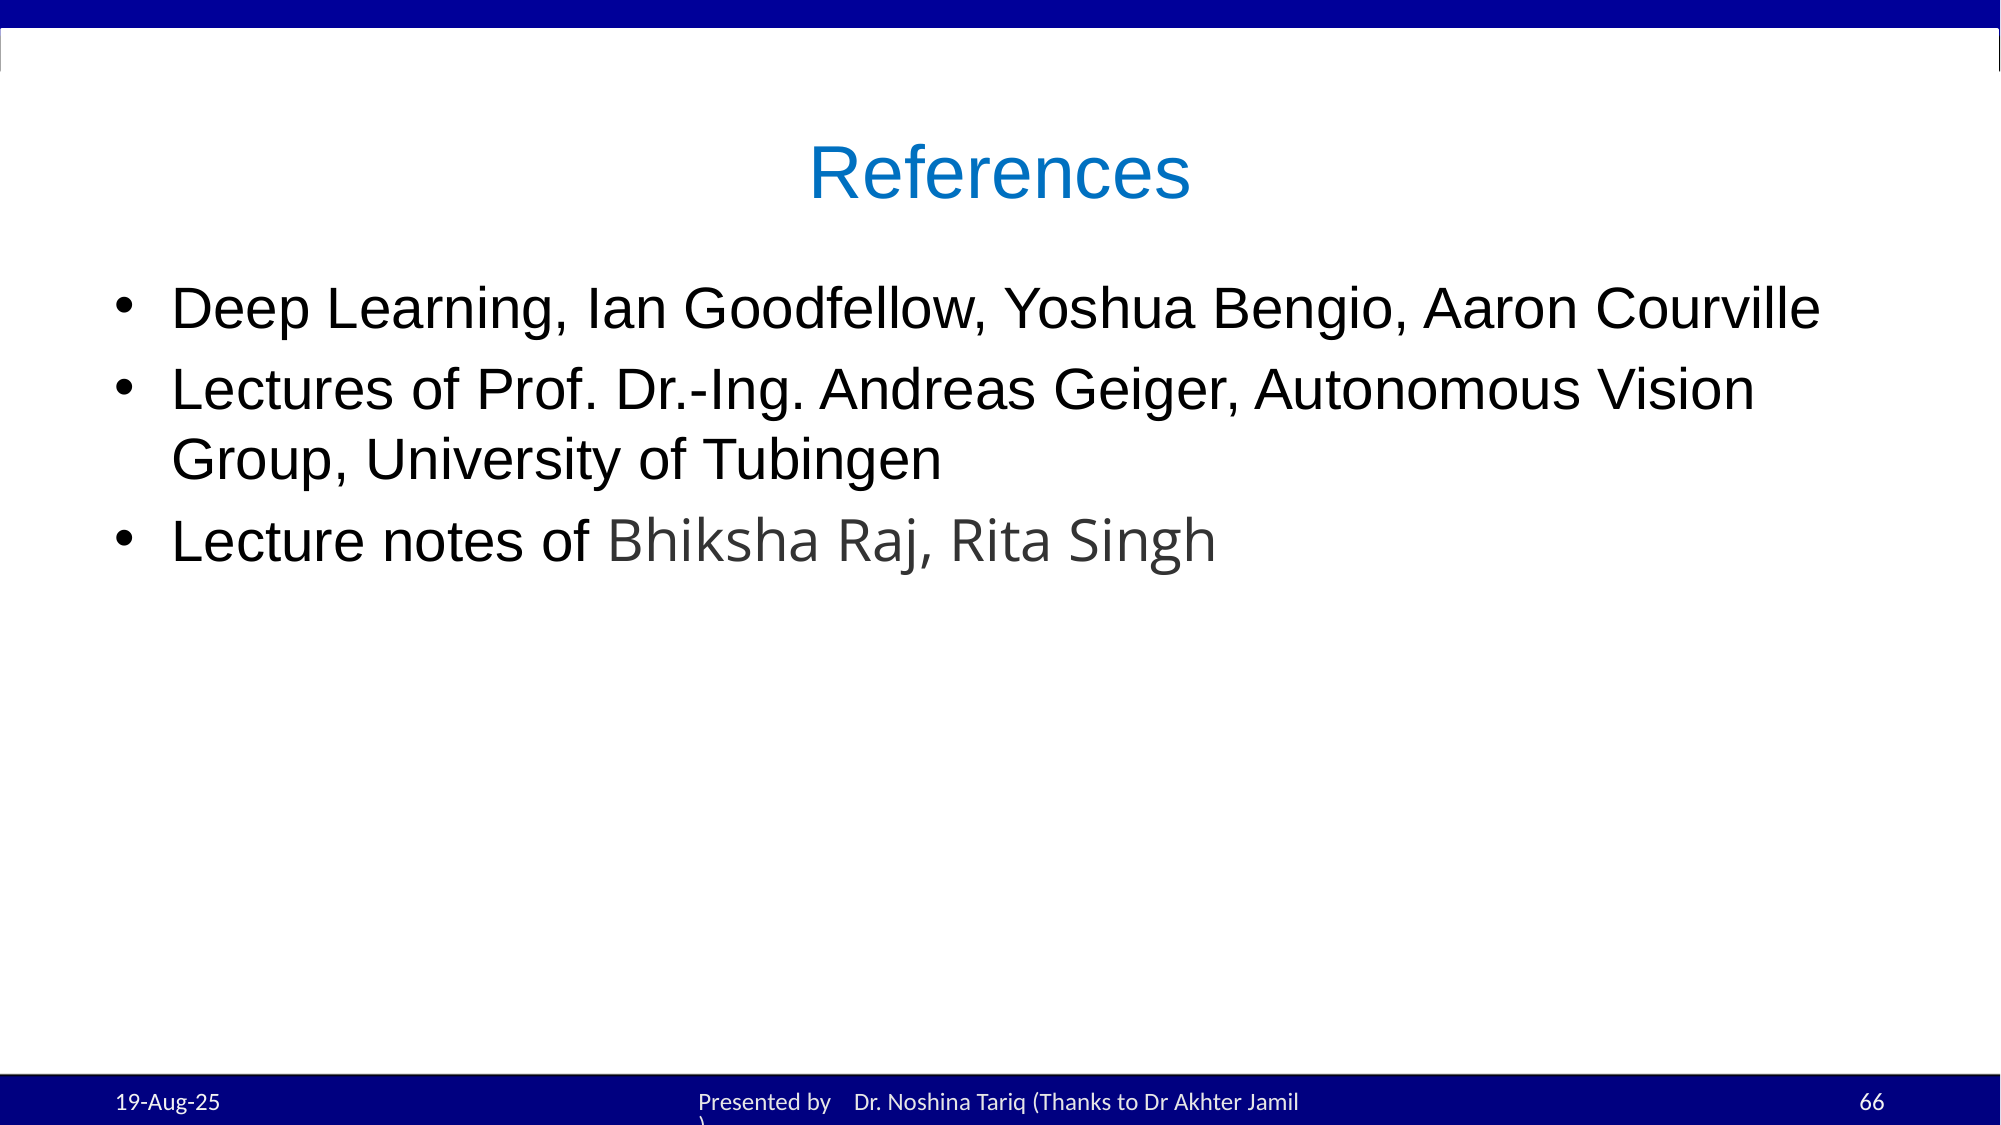

# References
Deep Learning, Ian Goodfellow, Yoshua Bengio, Aaron Courville
Lectures of Prof. Dr.-Ing. Andreas Geiger, Autonomous Vision Group, University of Tubingen
Lecture notes of Bhiksha Raj, Rita Singh

19-Aug-25
Presented by    Dr. Noshina Tariq (Thanks to Dr Akhter Jamil)
66